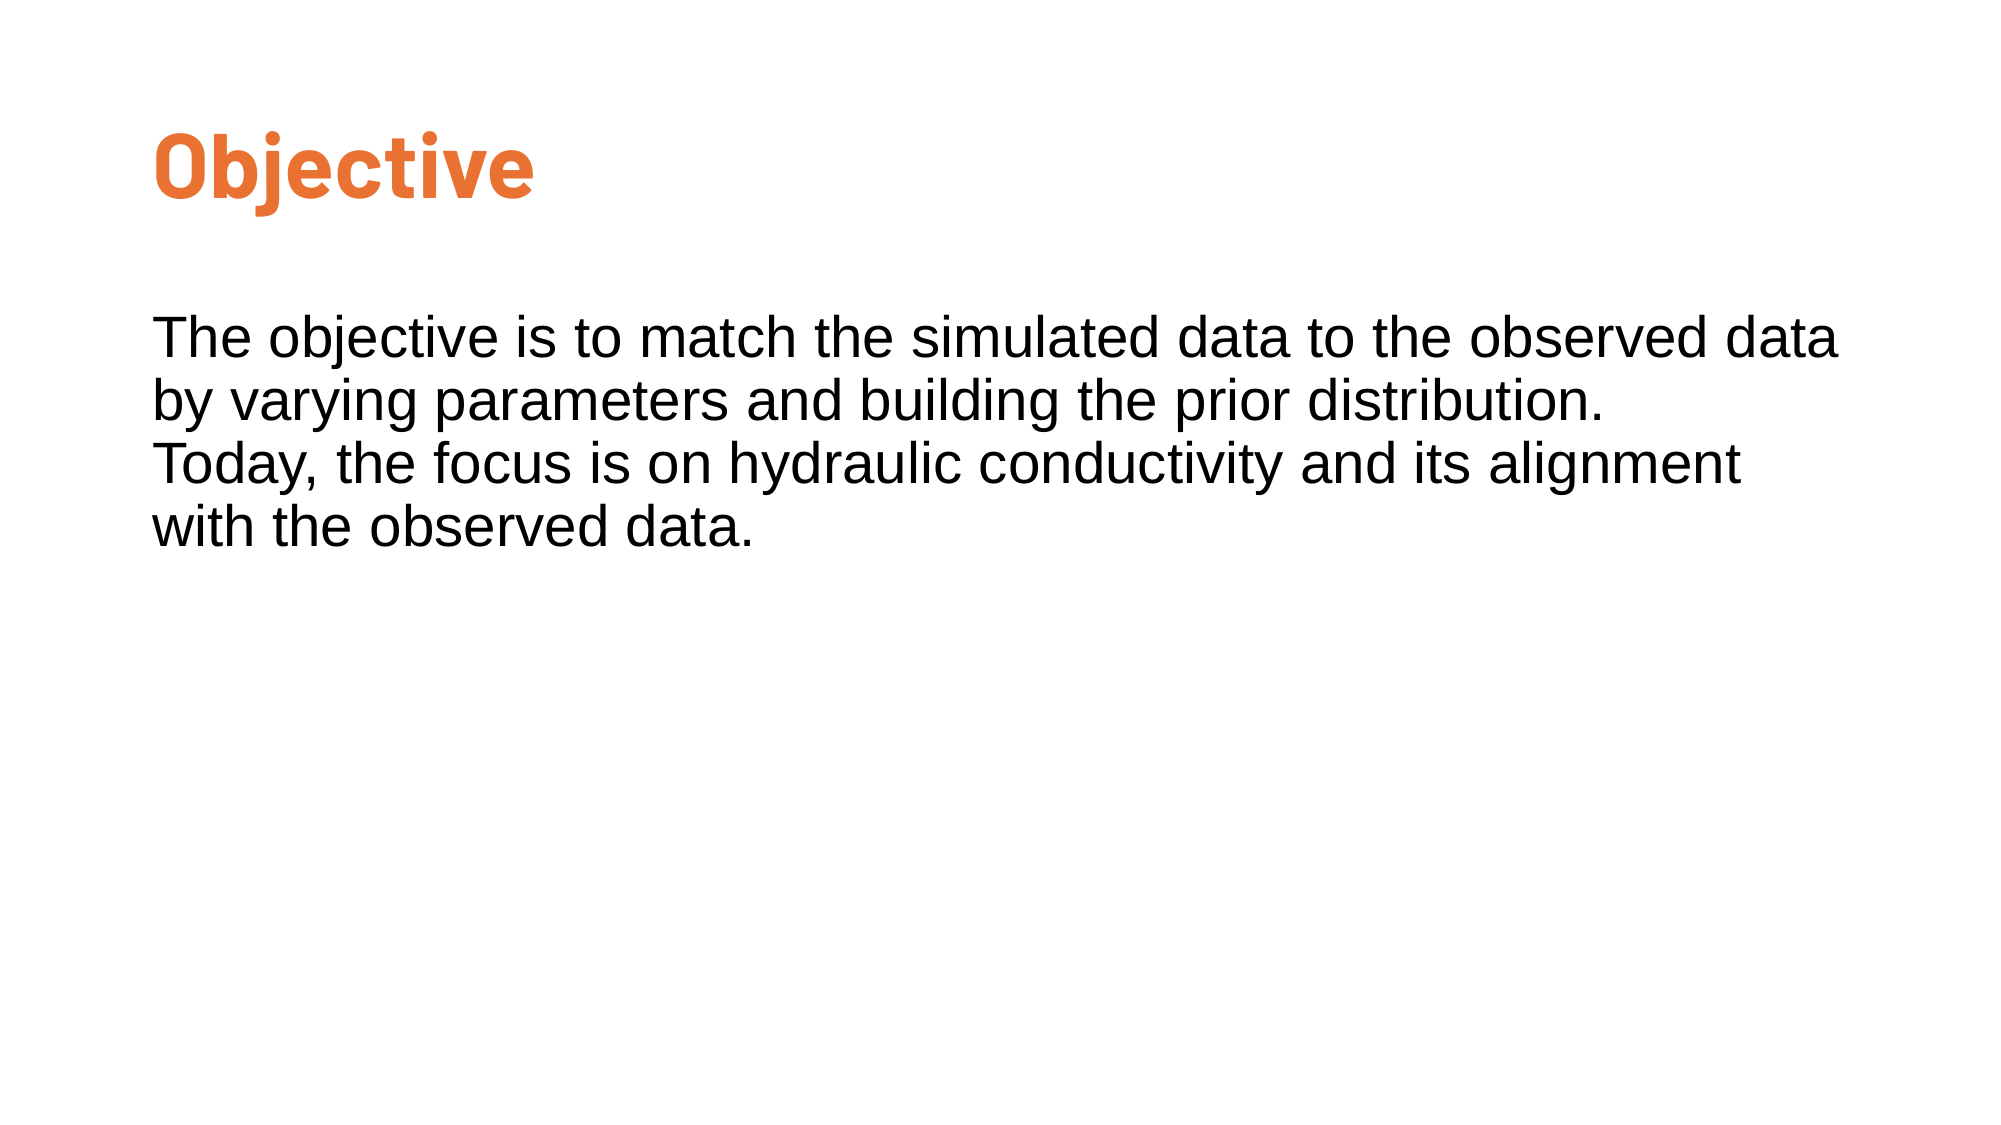

# Objective
The objective is to match the simulated data to the observed data by varying parameters and building the prior distribution.
Today, the focus is on hydraulic conductivity and its alignment with the observed data.